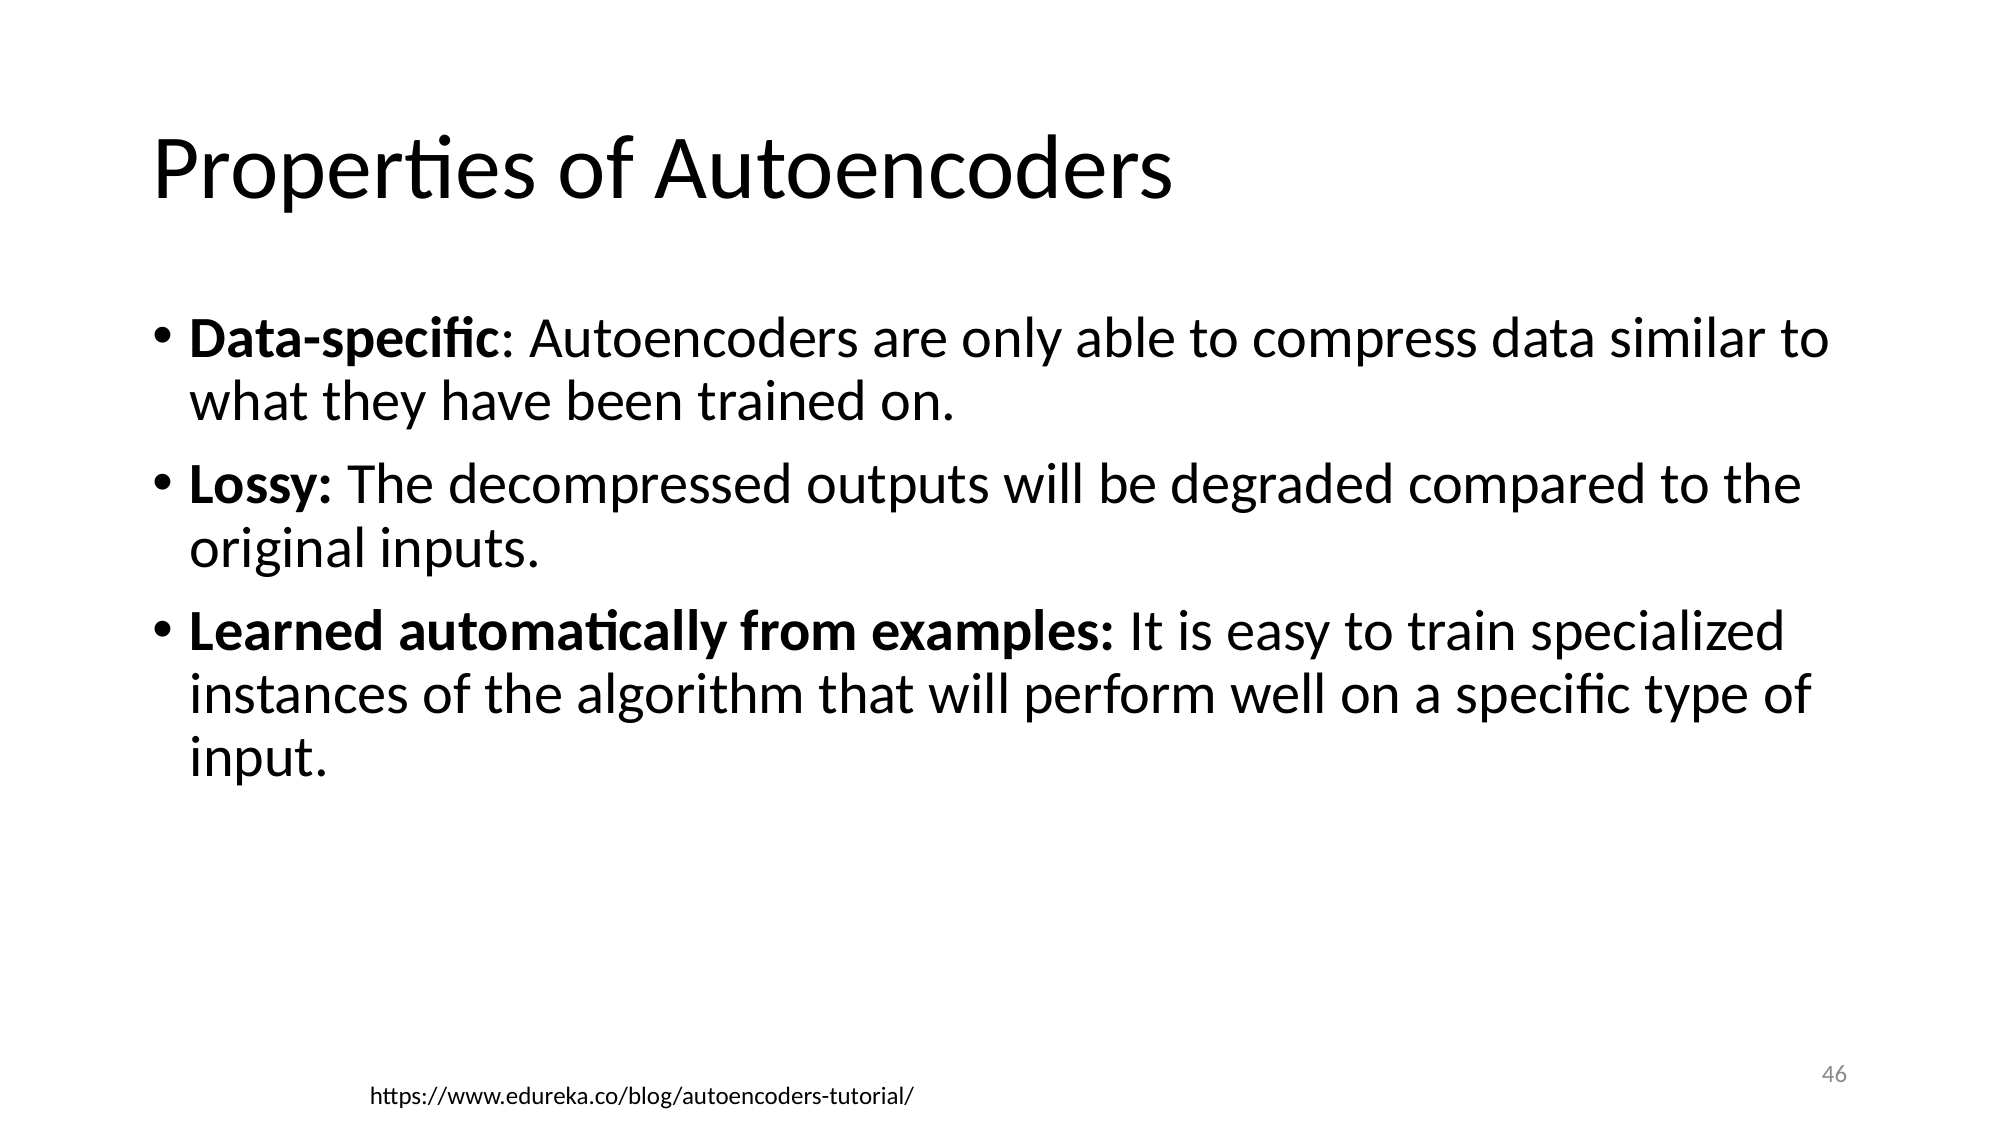

# Properties of Autoencoders
Data-specific: Autoencoders are only able to compress data similar to what they have been trained on.
Lossy: The decompressed outputs will be degraded compared to the original inputs.
Learned automatically from examples: It is easy to train specialized instances of the algorithm that will perform well on a specific type of input.

46
https://www.edureka.co/blog/autoencoders-tutorial/